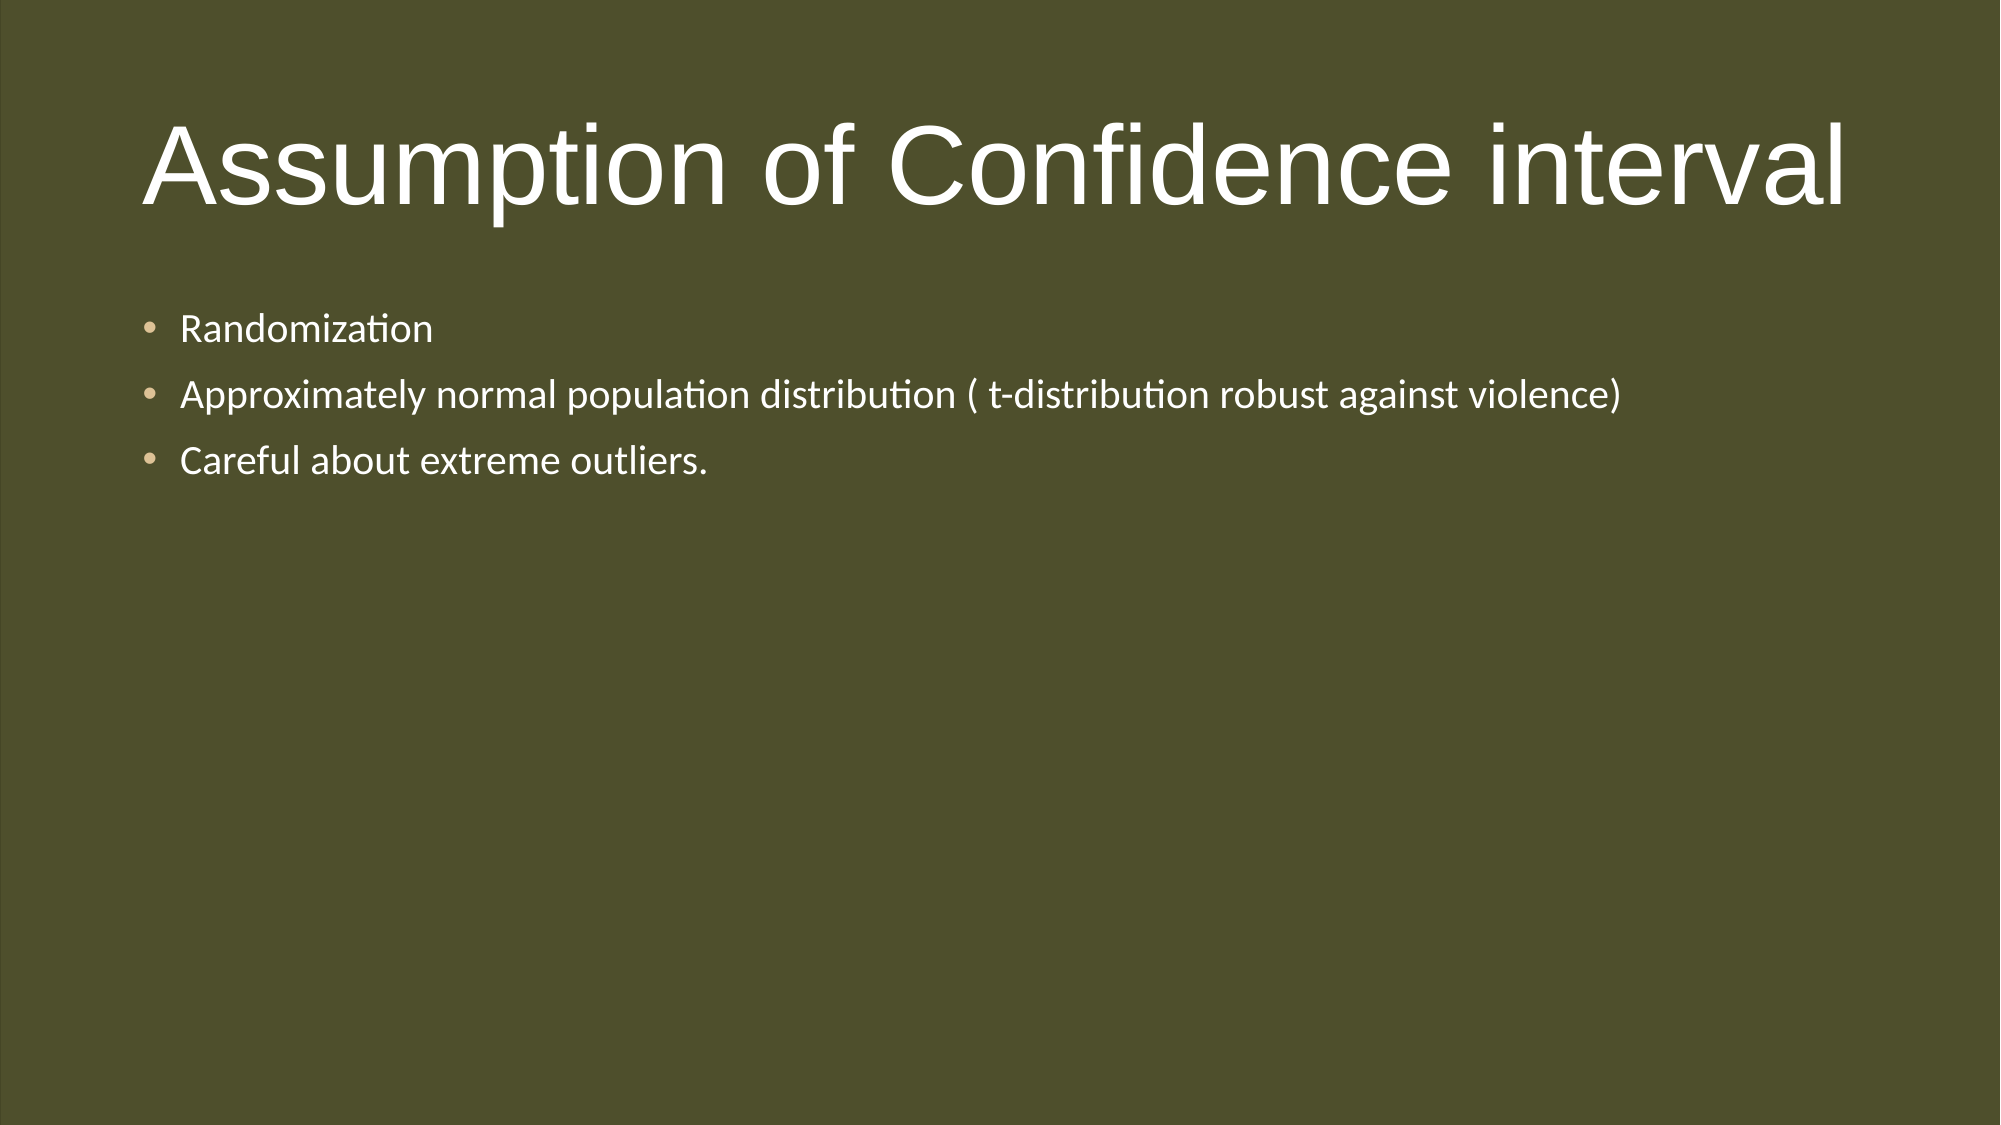

# Assumption of Confidence interval
Randomization
Approximately normal population distribution ( t-distribution robust against violence)
Careful about extreme outliers.